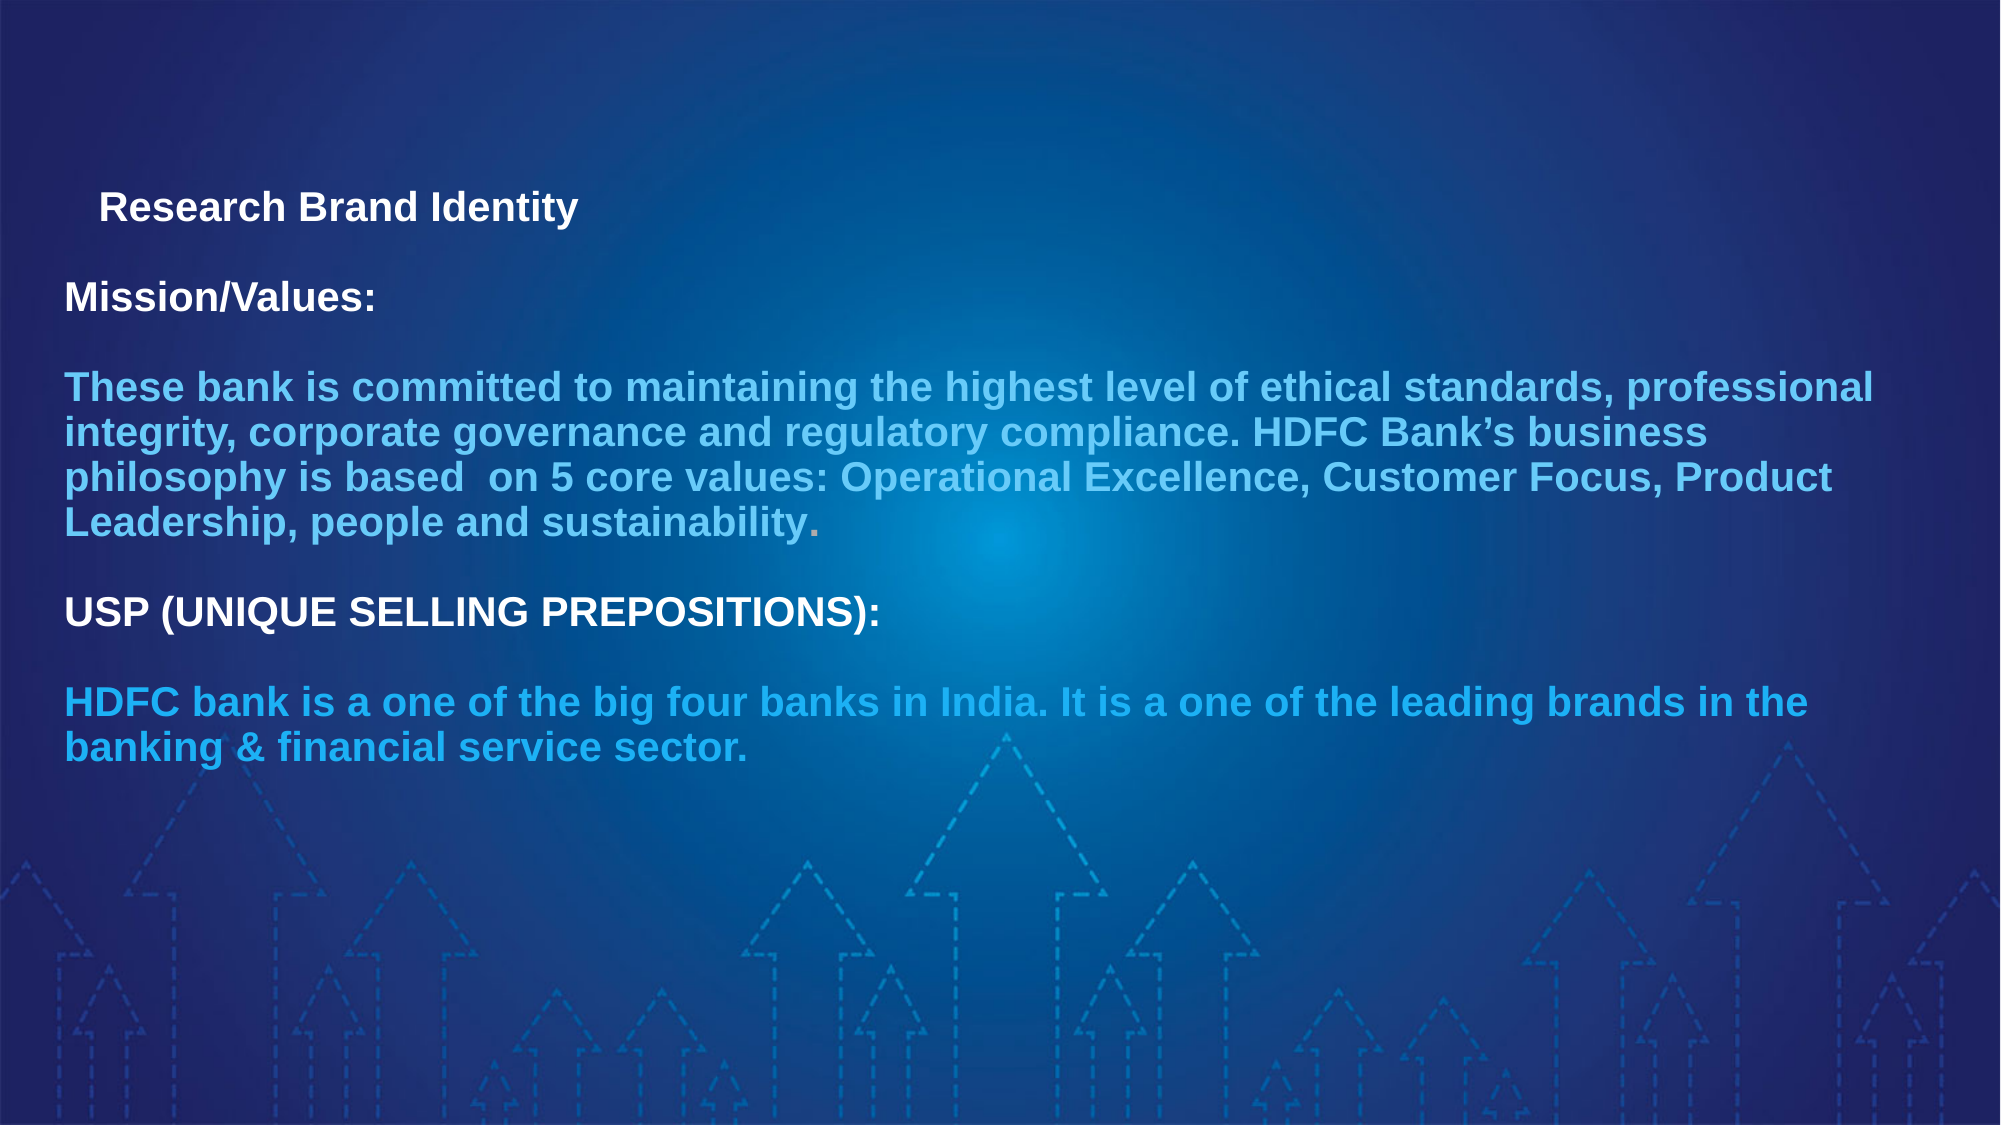

Research Brand Identity

Mission/Values:

These bank is committed to maintaining the highest level of ethical standards, professional integrity, corporate governance and regulatory compliance. HDFC Bank’s business philosophy is based  on 5 core values: Operational Excellence, Customer Focus, Product Leadership, people and sustainability.

USP (UNIQUE SELLING PREPOSITIONS):

HDFC bank is a one of the big four banks in India. It is a one of the leading brands in the banking & financial service sector.